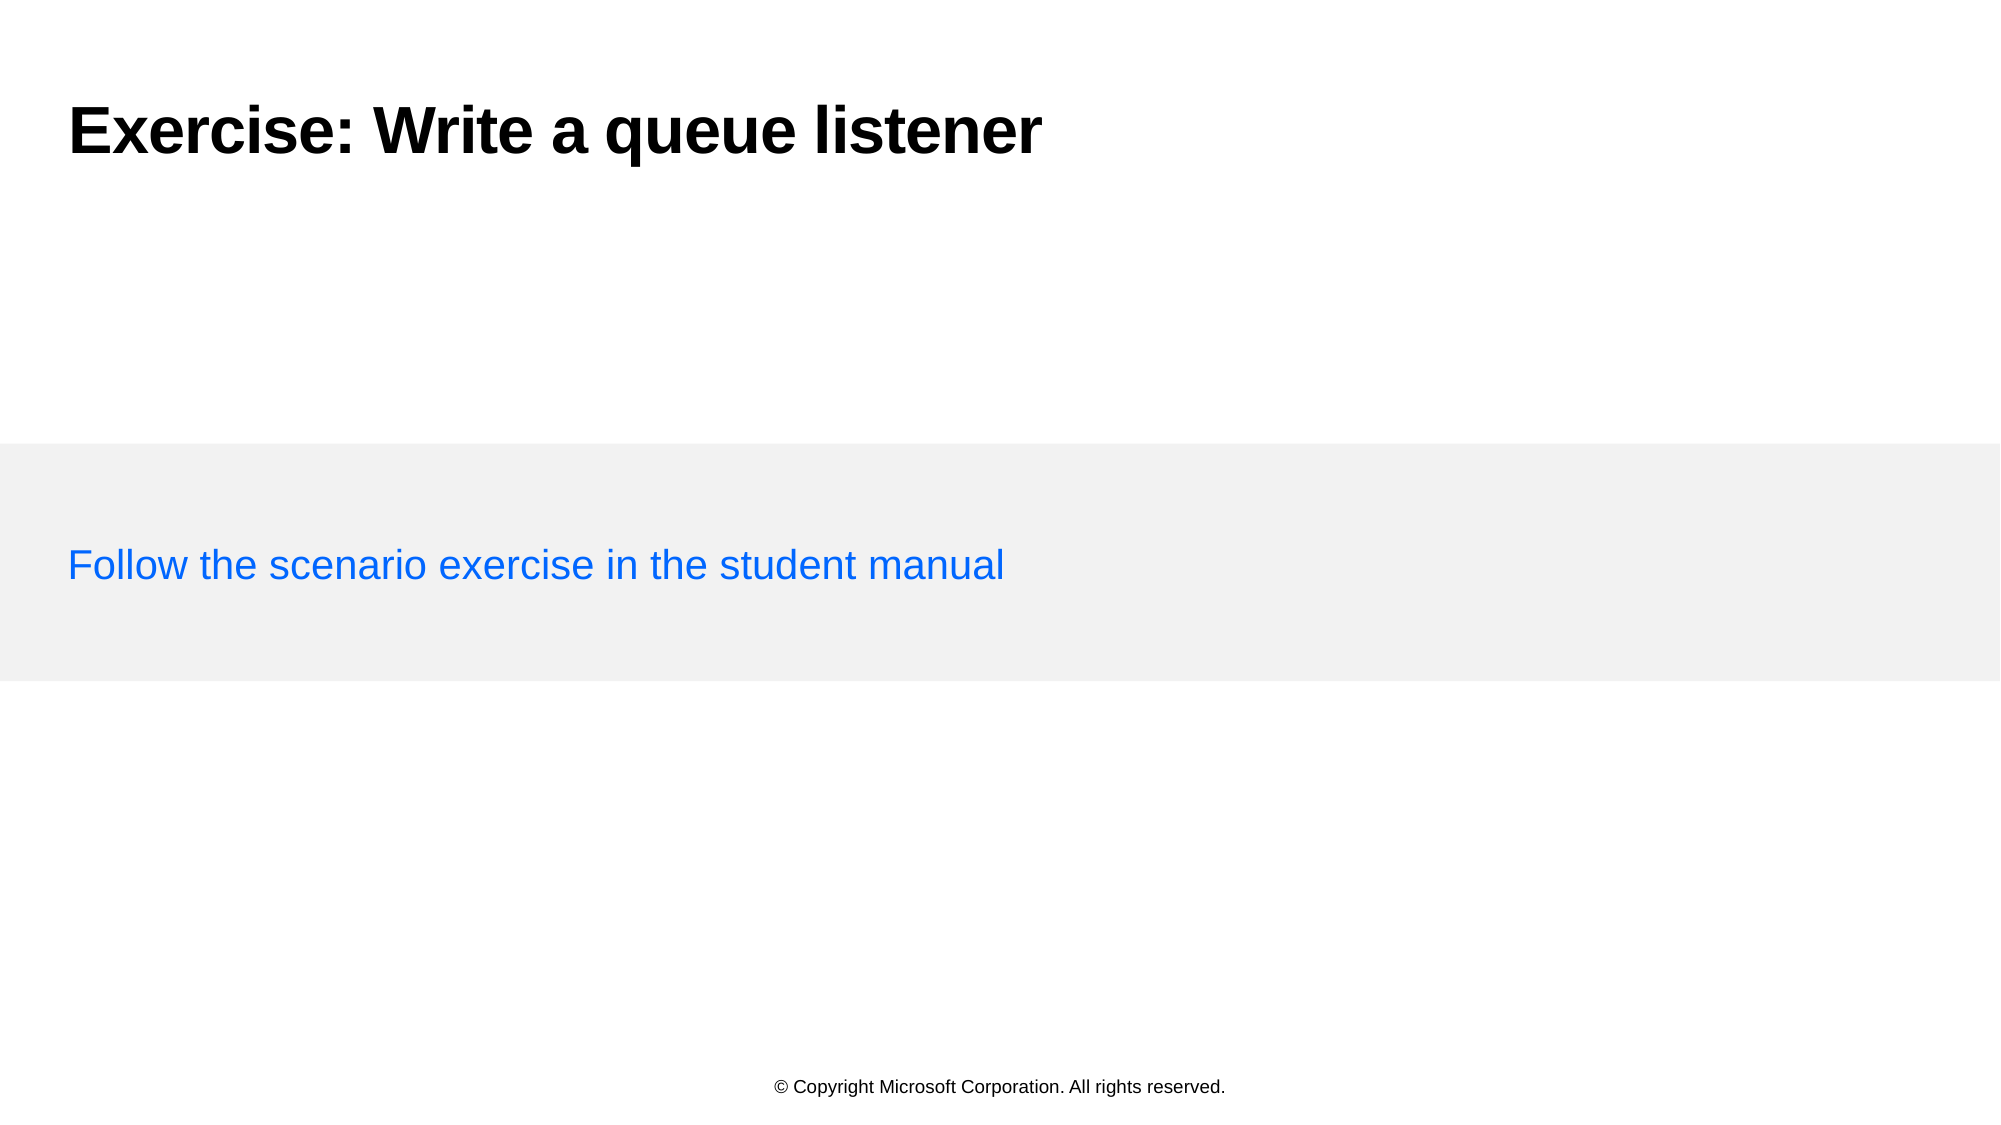

# Exercise: Write a queue listener
Follow the scenario exercise in the student manual